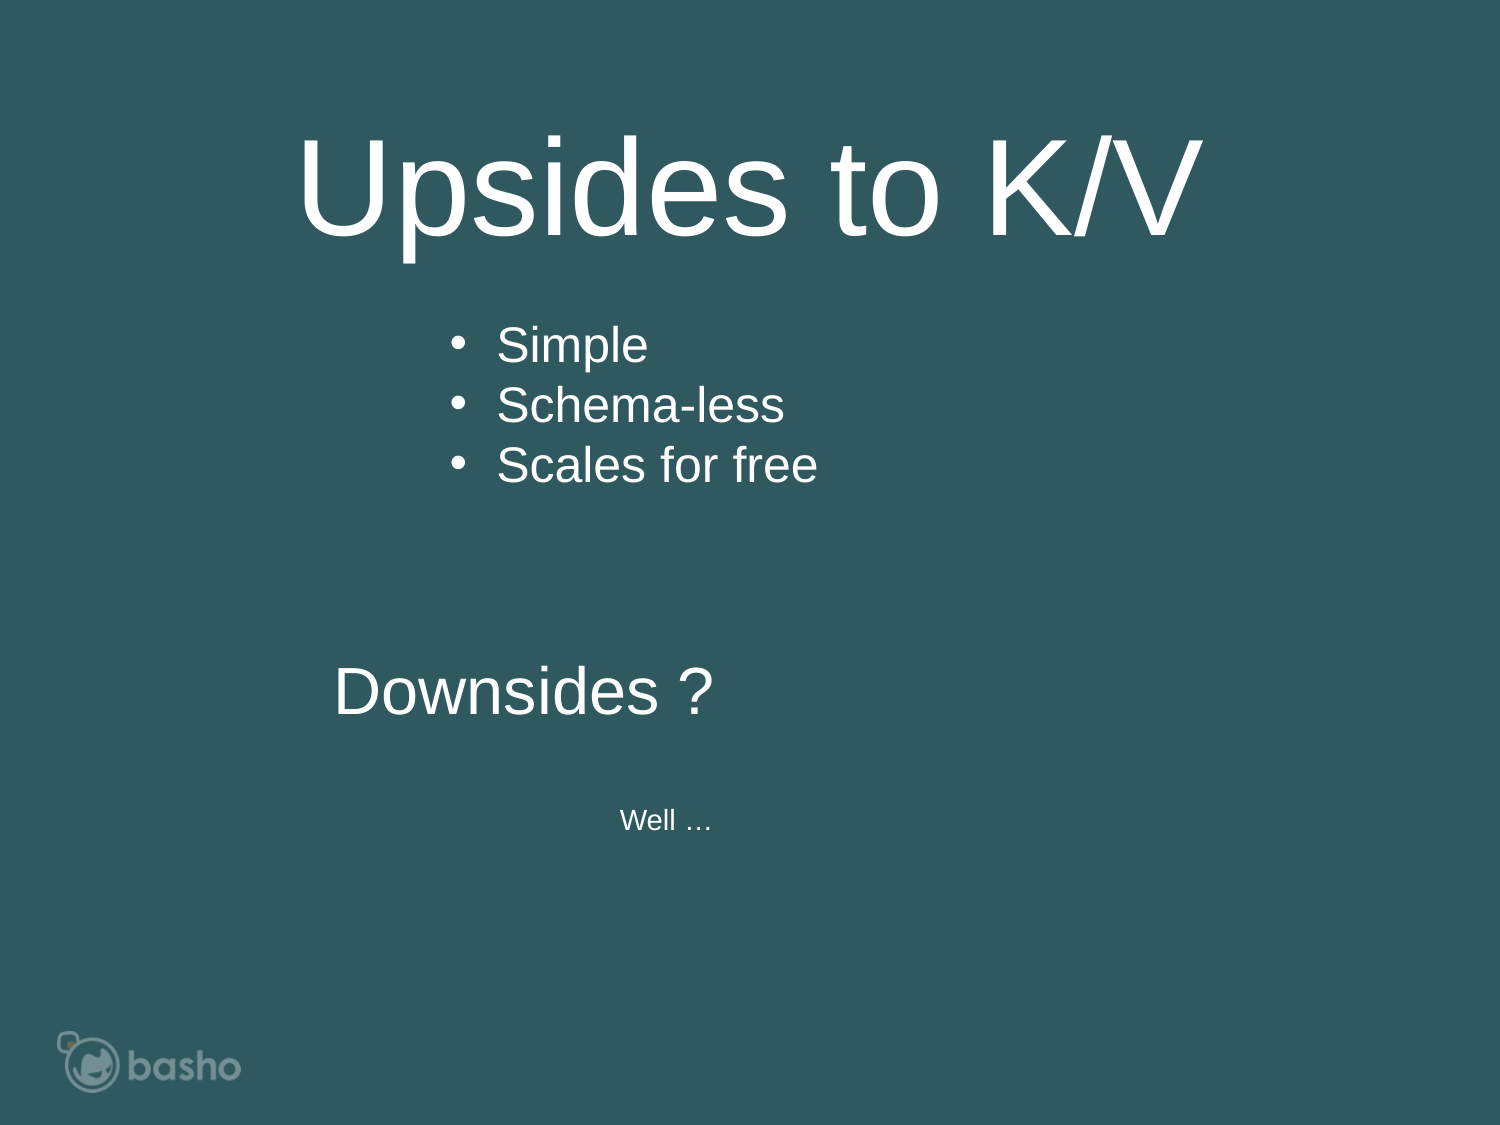

Upsides to K/V
Simple
Schema-less
Scales for free
Downsides ?
Well …